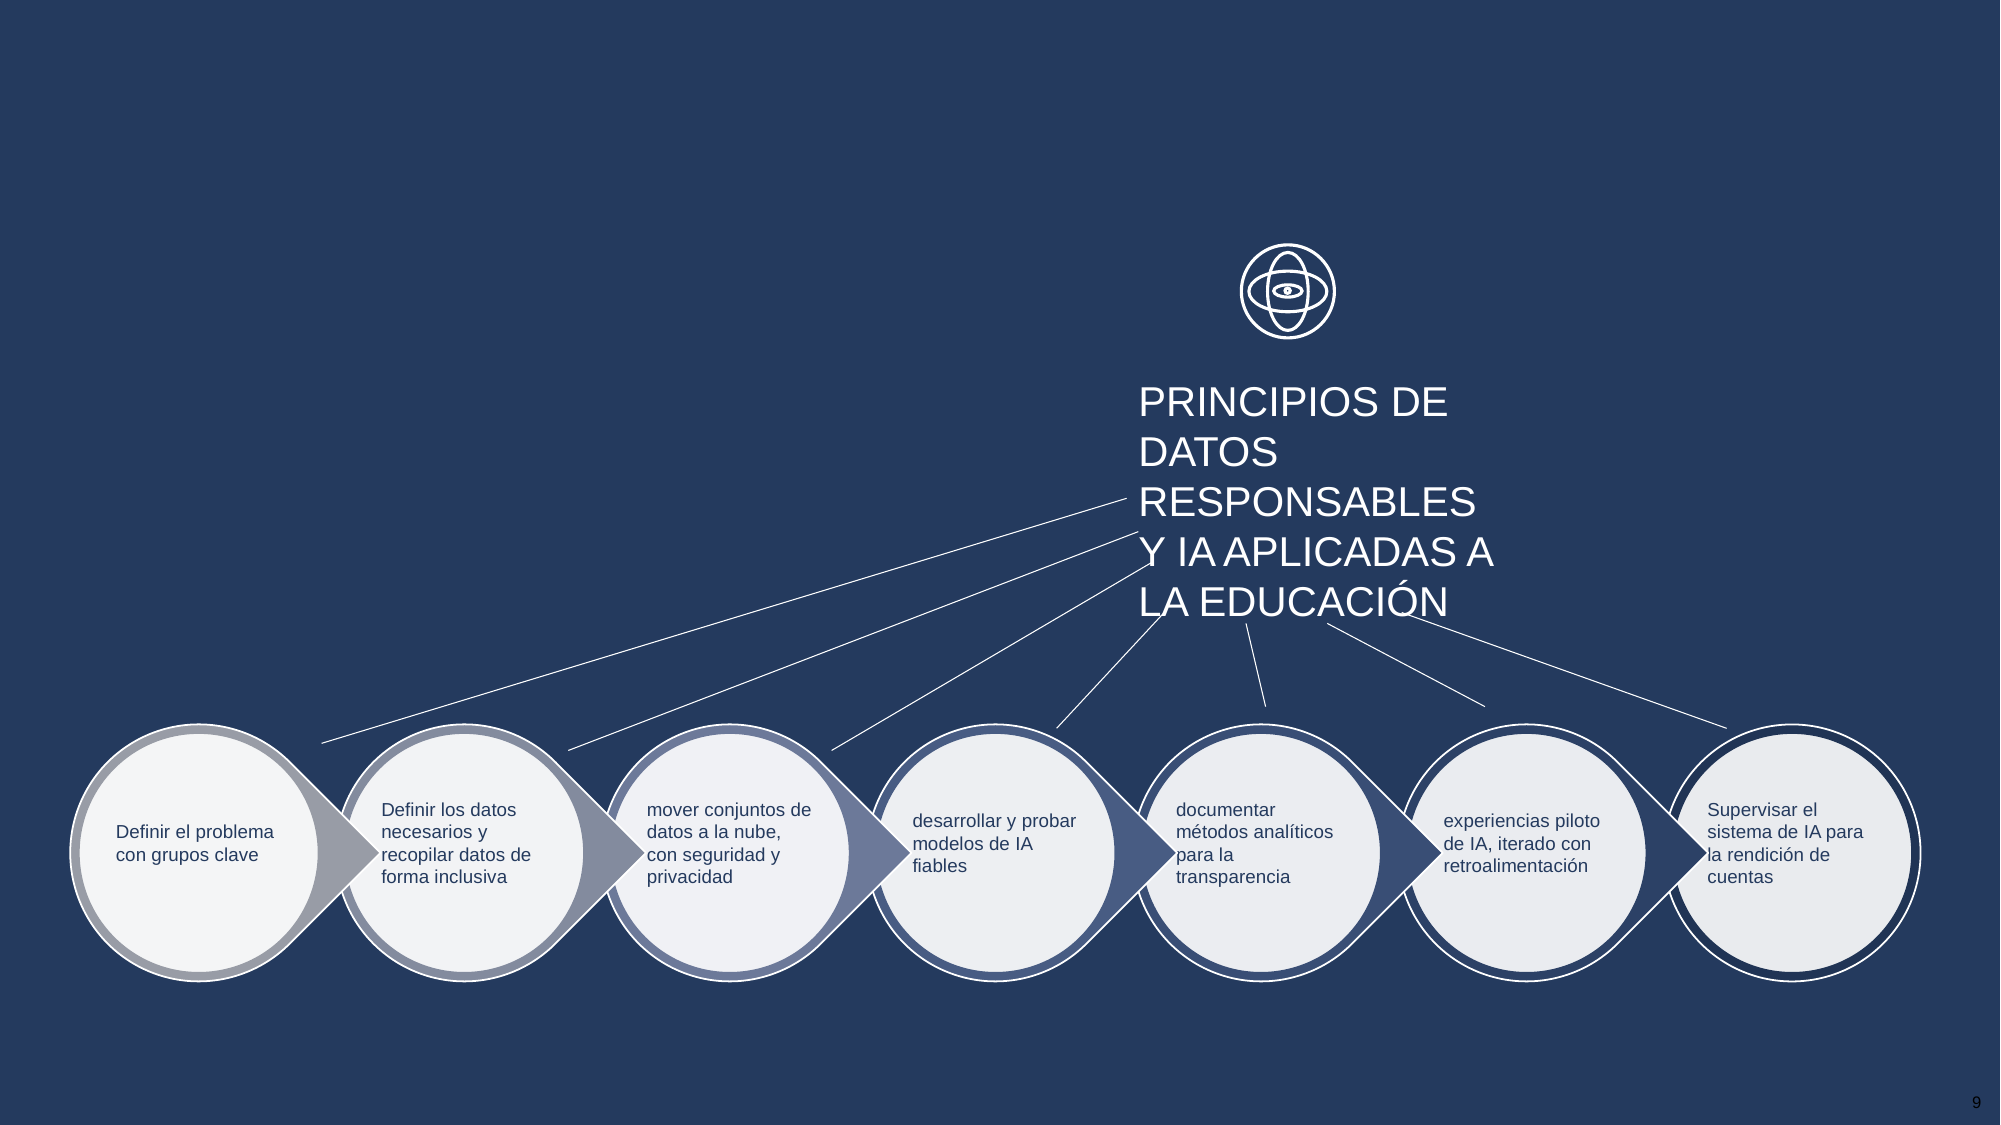

Supervisar el sistema de IA para la rendición de cuentas

experiencias piloto de IA, iterado con retroalimentación

documentar métodos analíticos para la transparencia

desarrollar y probar modelos de IA fiables

mover conjuntos de datos a la nube, con seguridad y privacidad

Definir los datos necesarios y recopilar datos de forma inclusiva

Definir el problema con grupos clave

PRINCIPIOS DE DATOS RESPONSABLES Y IA APLICADAS A LA EDUCACIÓN